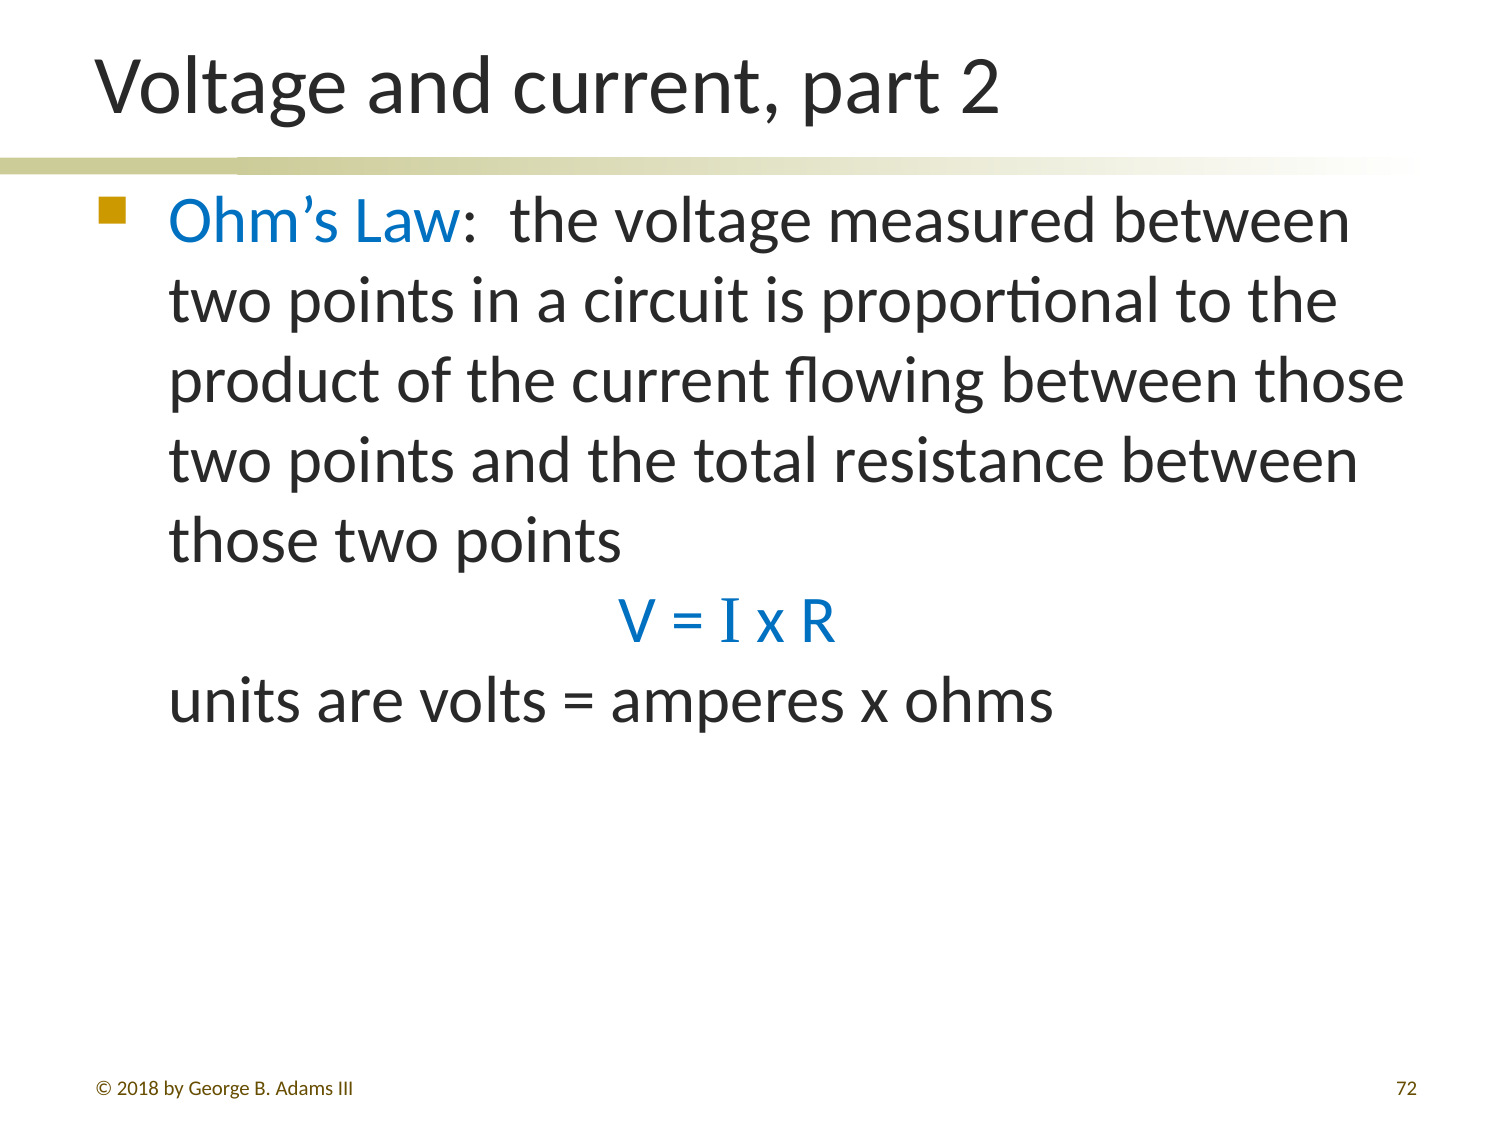

# Voltage and current, part 2
Ohm’s Law:  the voltage measured between two points in a circuit is proportional to the product of the current flowing between those two points and the total resistance between those two points
                              V = I x R
units are volts = amperes x ohms
© 2018 by George B. Adams III
72